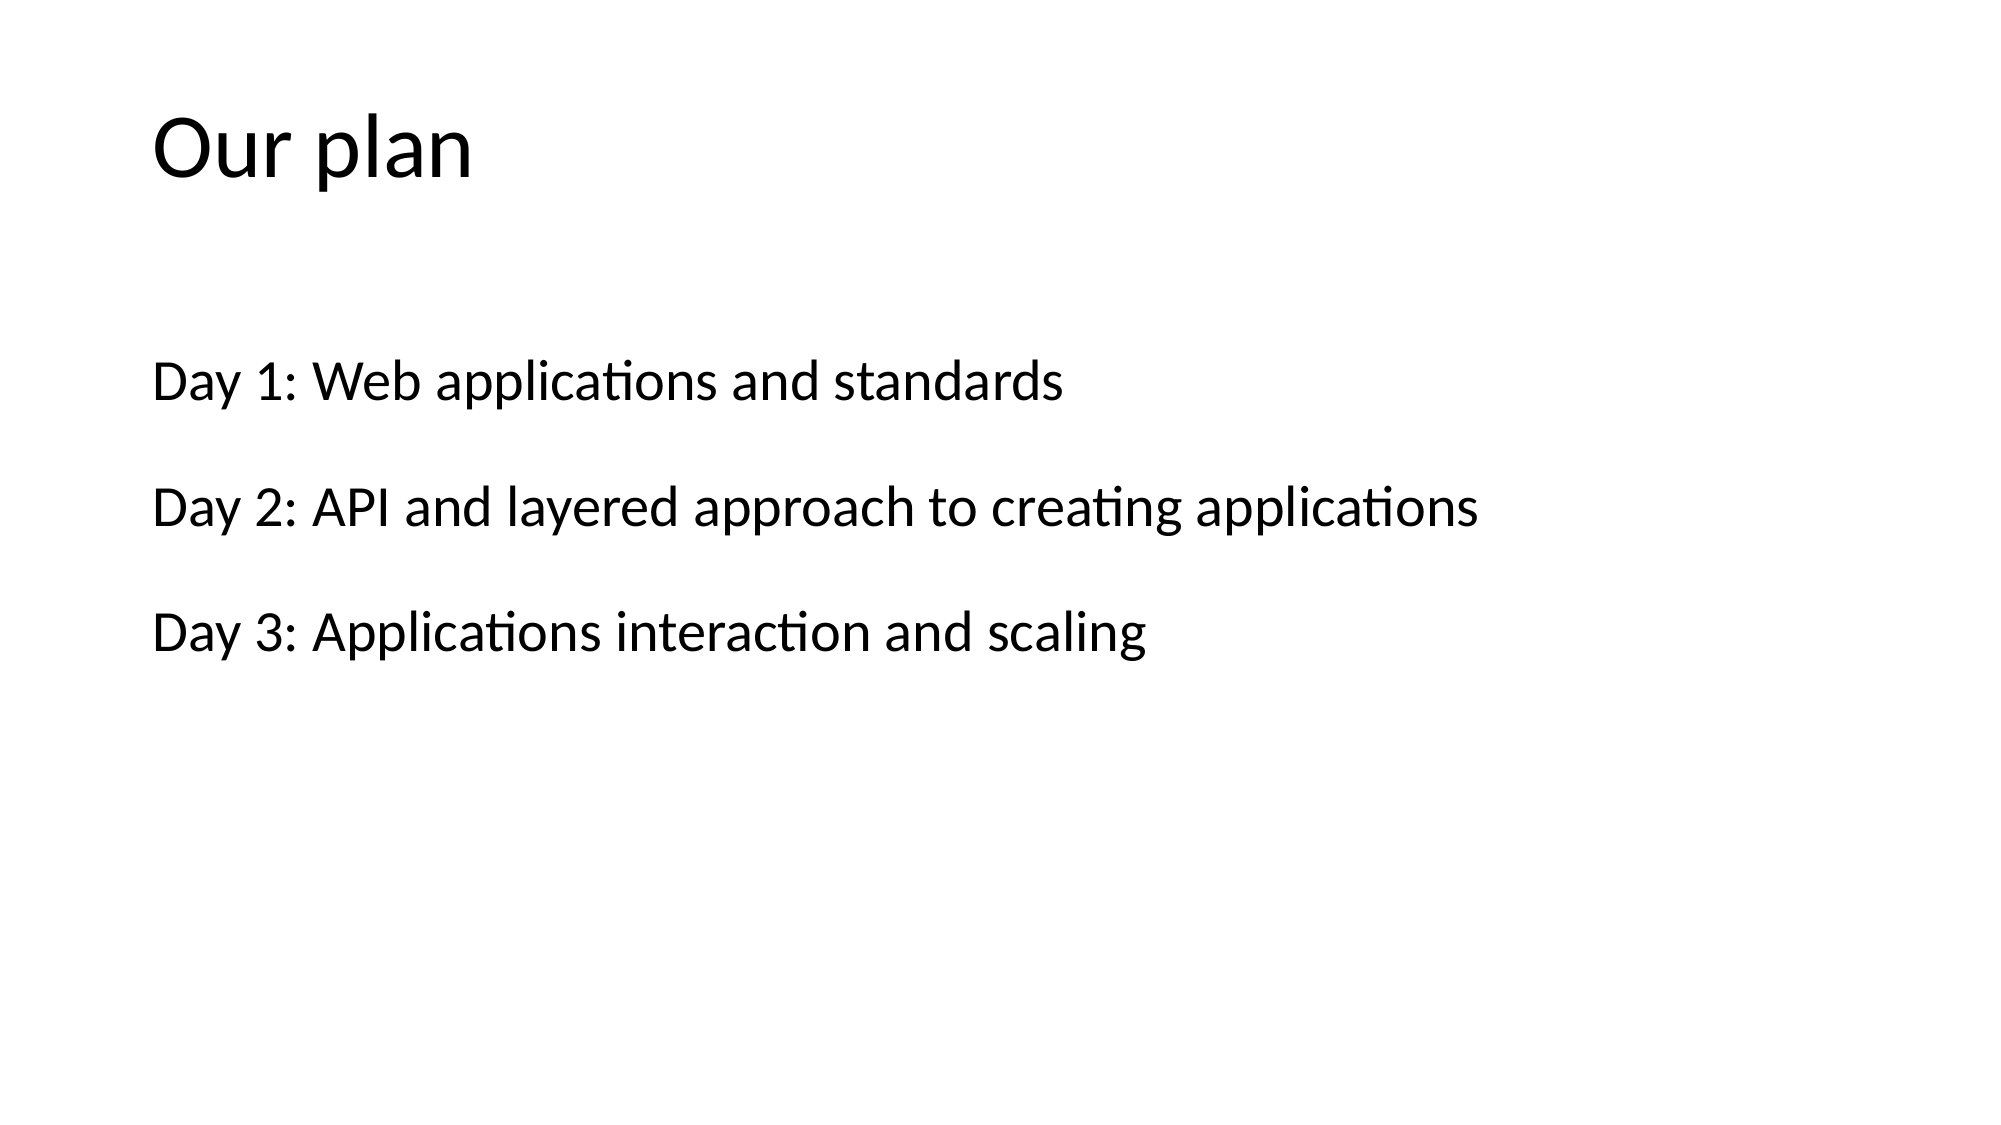

# Our plan
Day 1: Web applications and standards
Day 2: API and layered approach to creating applications
Day 3: Applications interaction and scaling